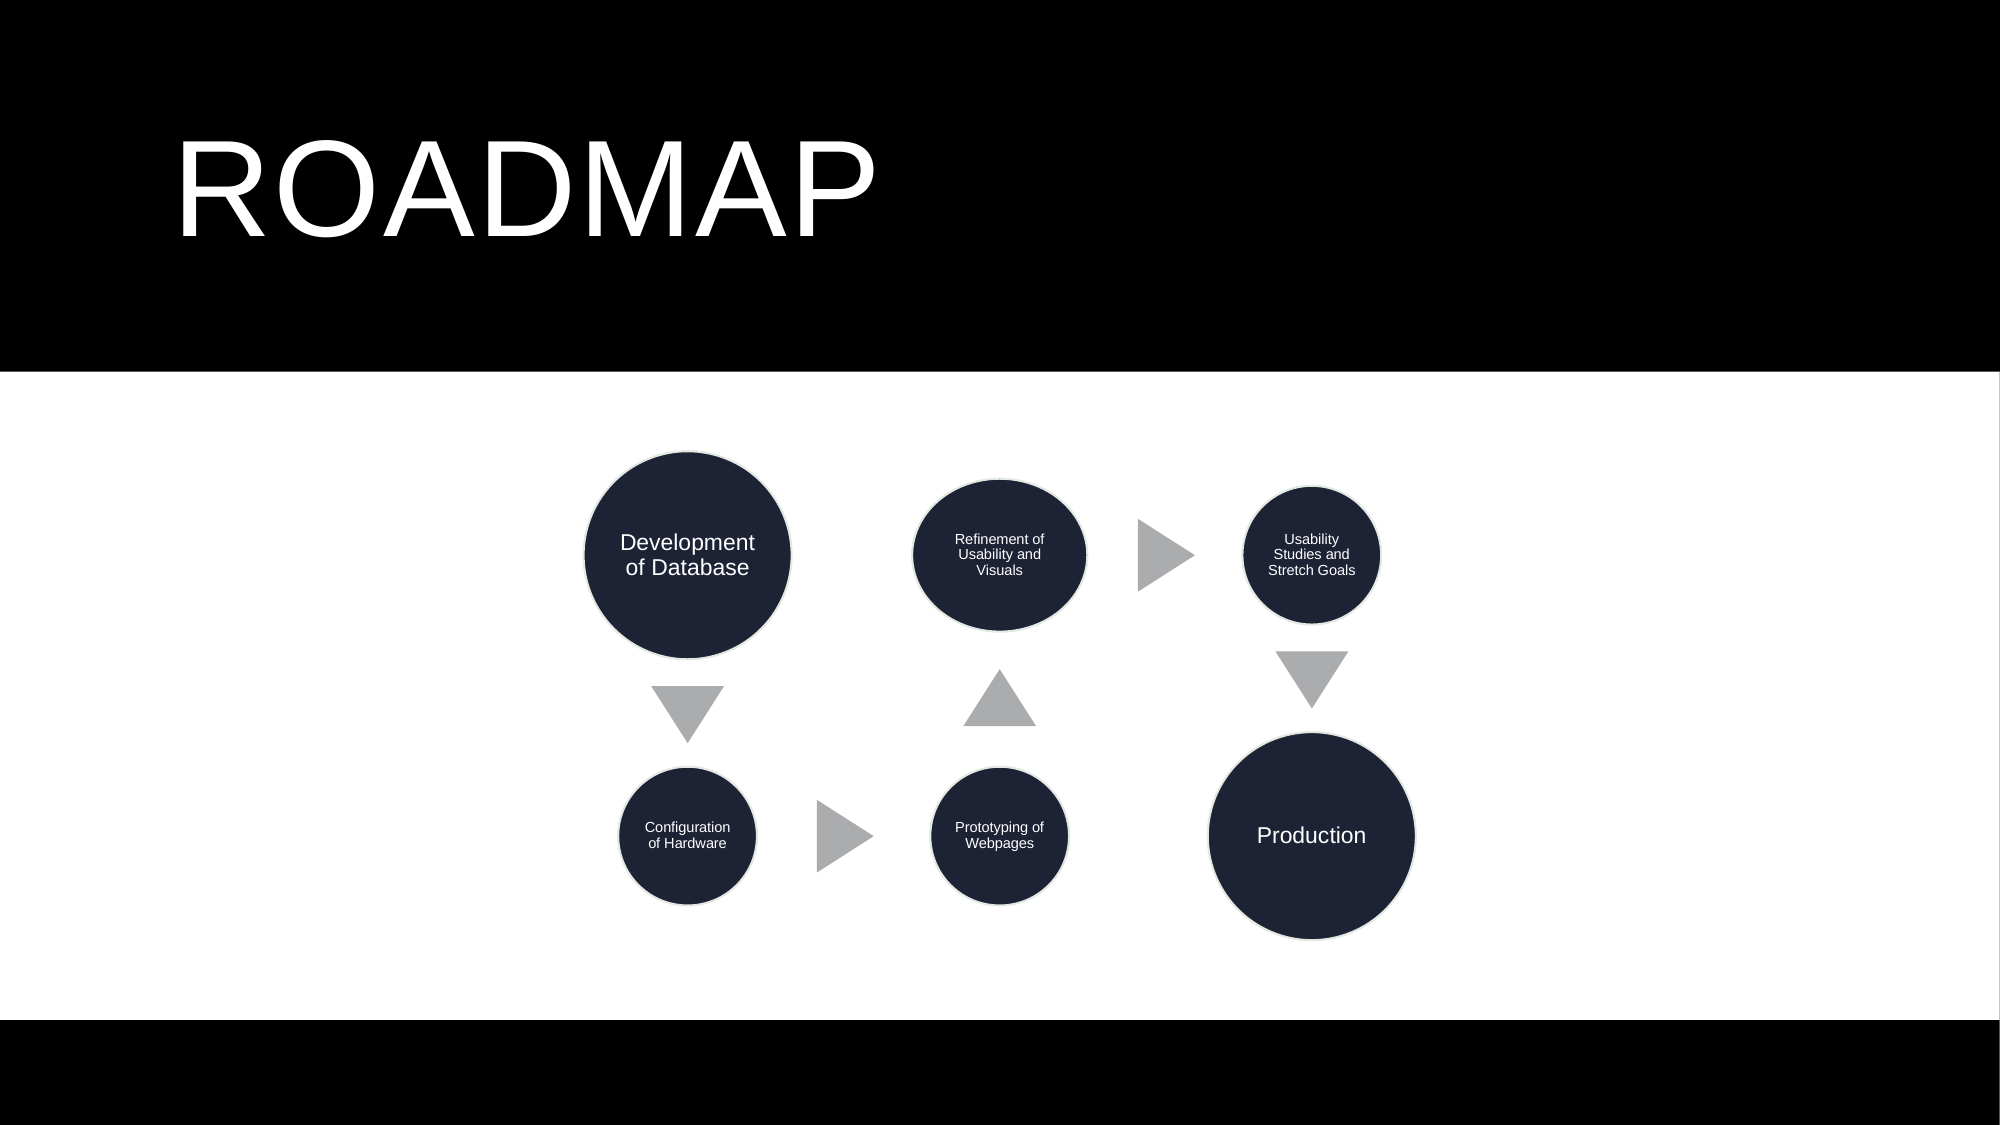

# roadmap

Development of Database
Configuration of Hardware
Prototyping of Webpages
Refinement of Usability and Visuals
Usability Studies and Stretch Goals
Production